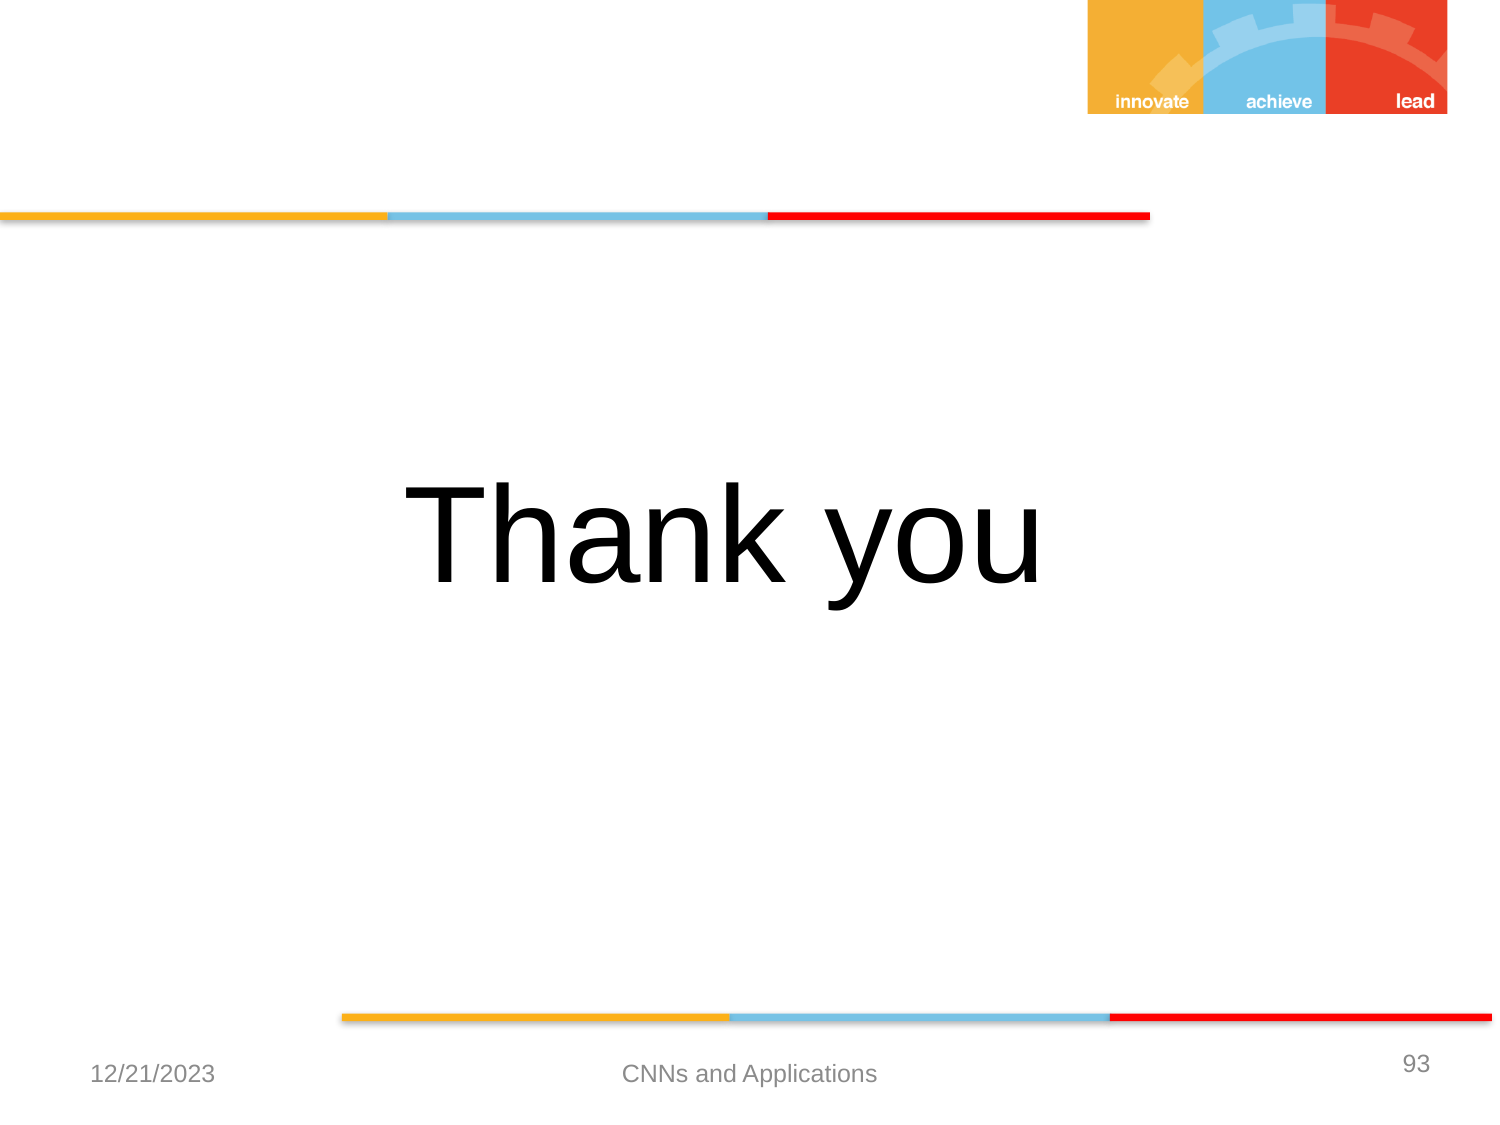

Thank you
93
12/21/2023
CNNs and Applications